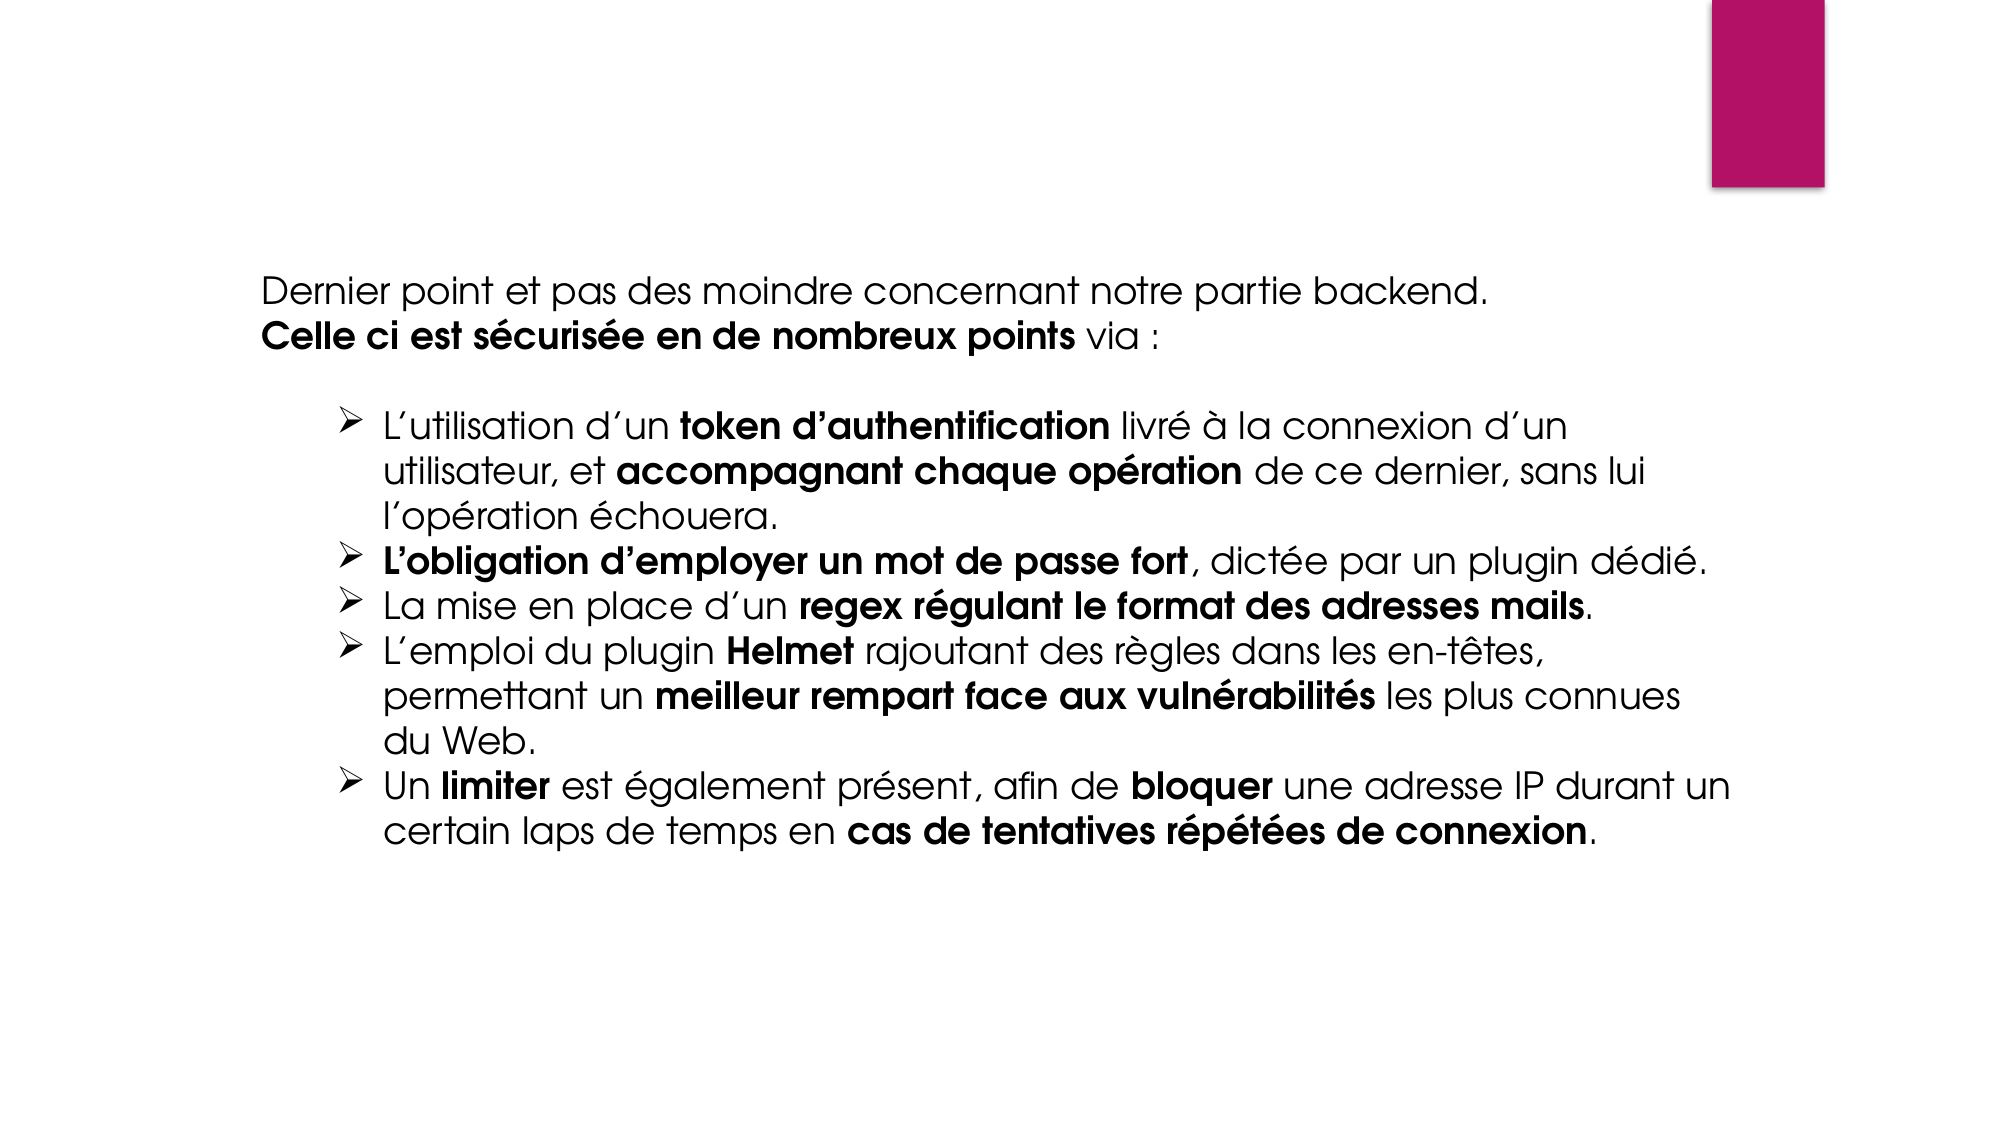

Dernier point et pas des moindre concernant notre partie backend.
Celle ci est sécurisée en de nombreux points via :

L’utilisation d’un token d’authentification livré à la connexion d’un utilisateur, et accompagnant chaque opération de ce dernier, sans lui l’opération échouera.
L’obligation d’employer un mot de passe fort, dictée par un plugin dédié.
La mise en place d’un regex régulant le format des adresses mails.
L’emploi du plugin Helmet rajoutant des règles dans les en-têtes, permettant un meilleur rempart face aux vulnérabilités les plus connues du Web.
Un limiter est également présent, afin de bloquer une adresse IP durant un certain laps de temps en cas de tentatives répétées de connexion.